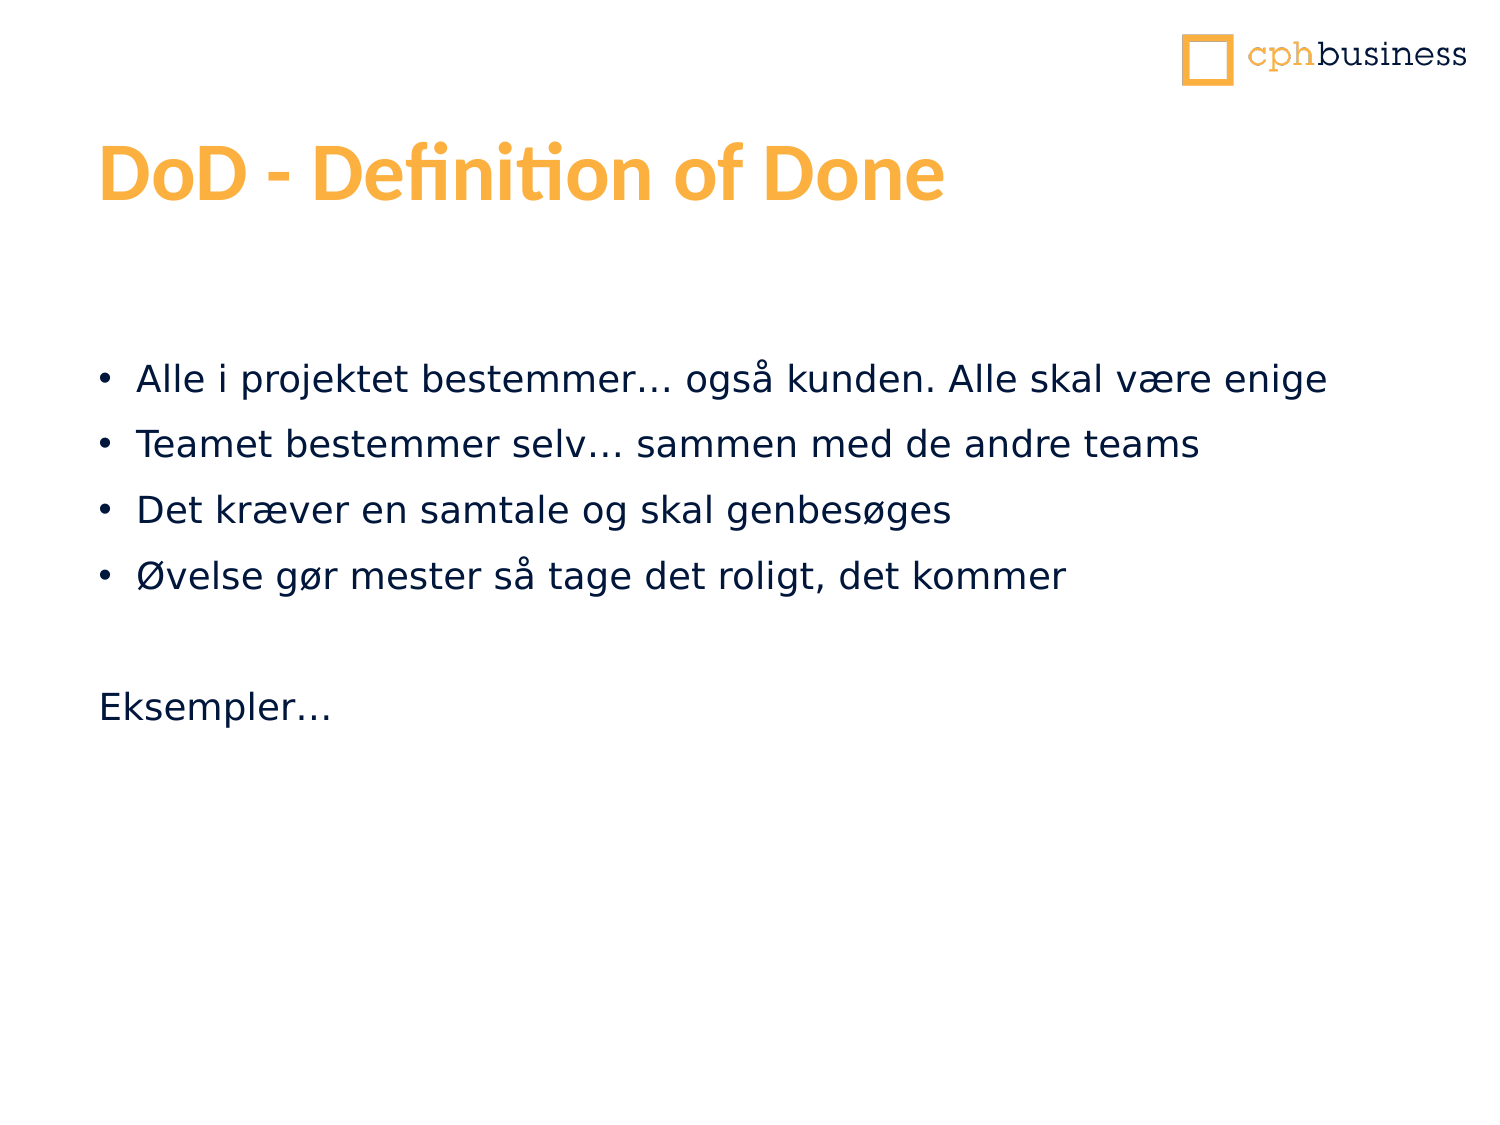

DoD - Definition of Done
Alle i projektet bestemmer… også kunden. Alle skal være enige
Teamet bestemmer selv… sammen med de andre teams
Det kræver en samtale og skal genbesøges
Øvelse gør mester så tage det roligt, det kommer

Eksempler…